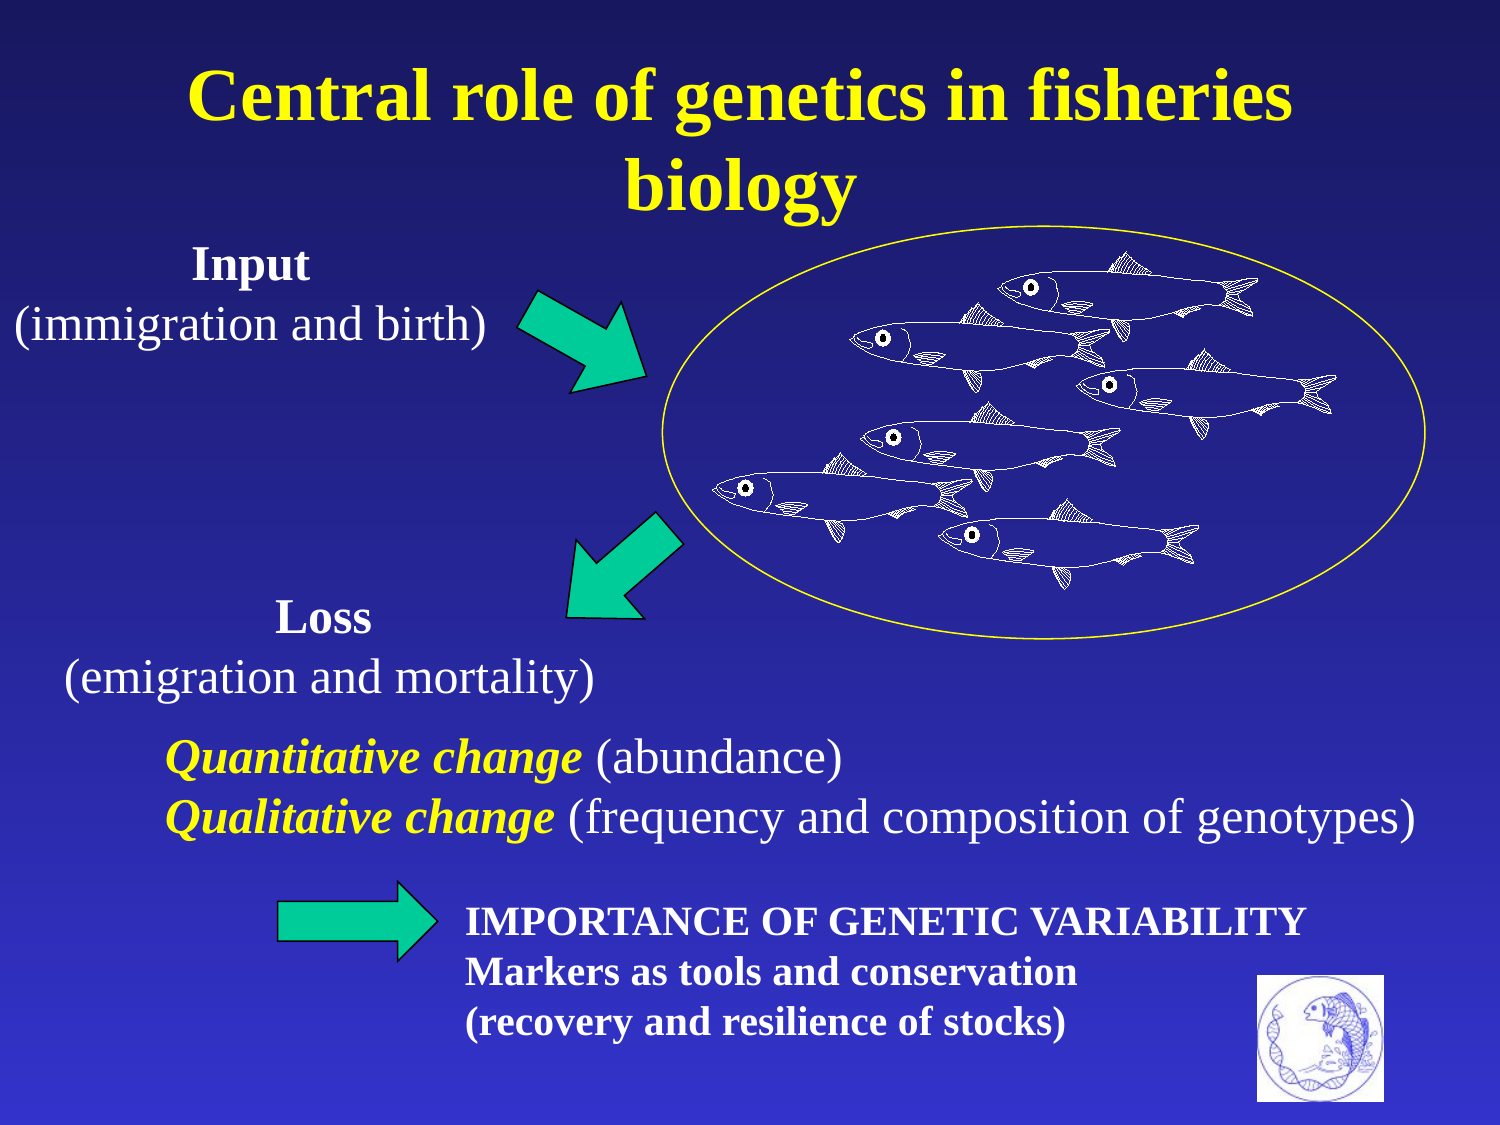

# Central role of genetics in fisheries biology
Input
(immigration and birth)

Loss
 (emigration and mortality)
Quantitative change (abundance)
Qualitative change (frequency and composition of genotypes)

		IMPORTANCE OF GENETIC VARIABILITY
		Markers as tools and conservation
		(recovery and resilience of stocks)